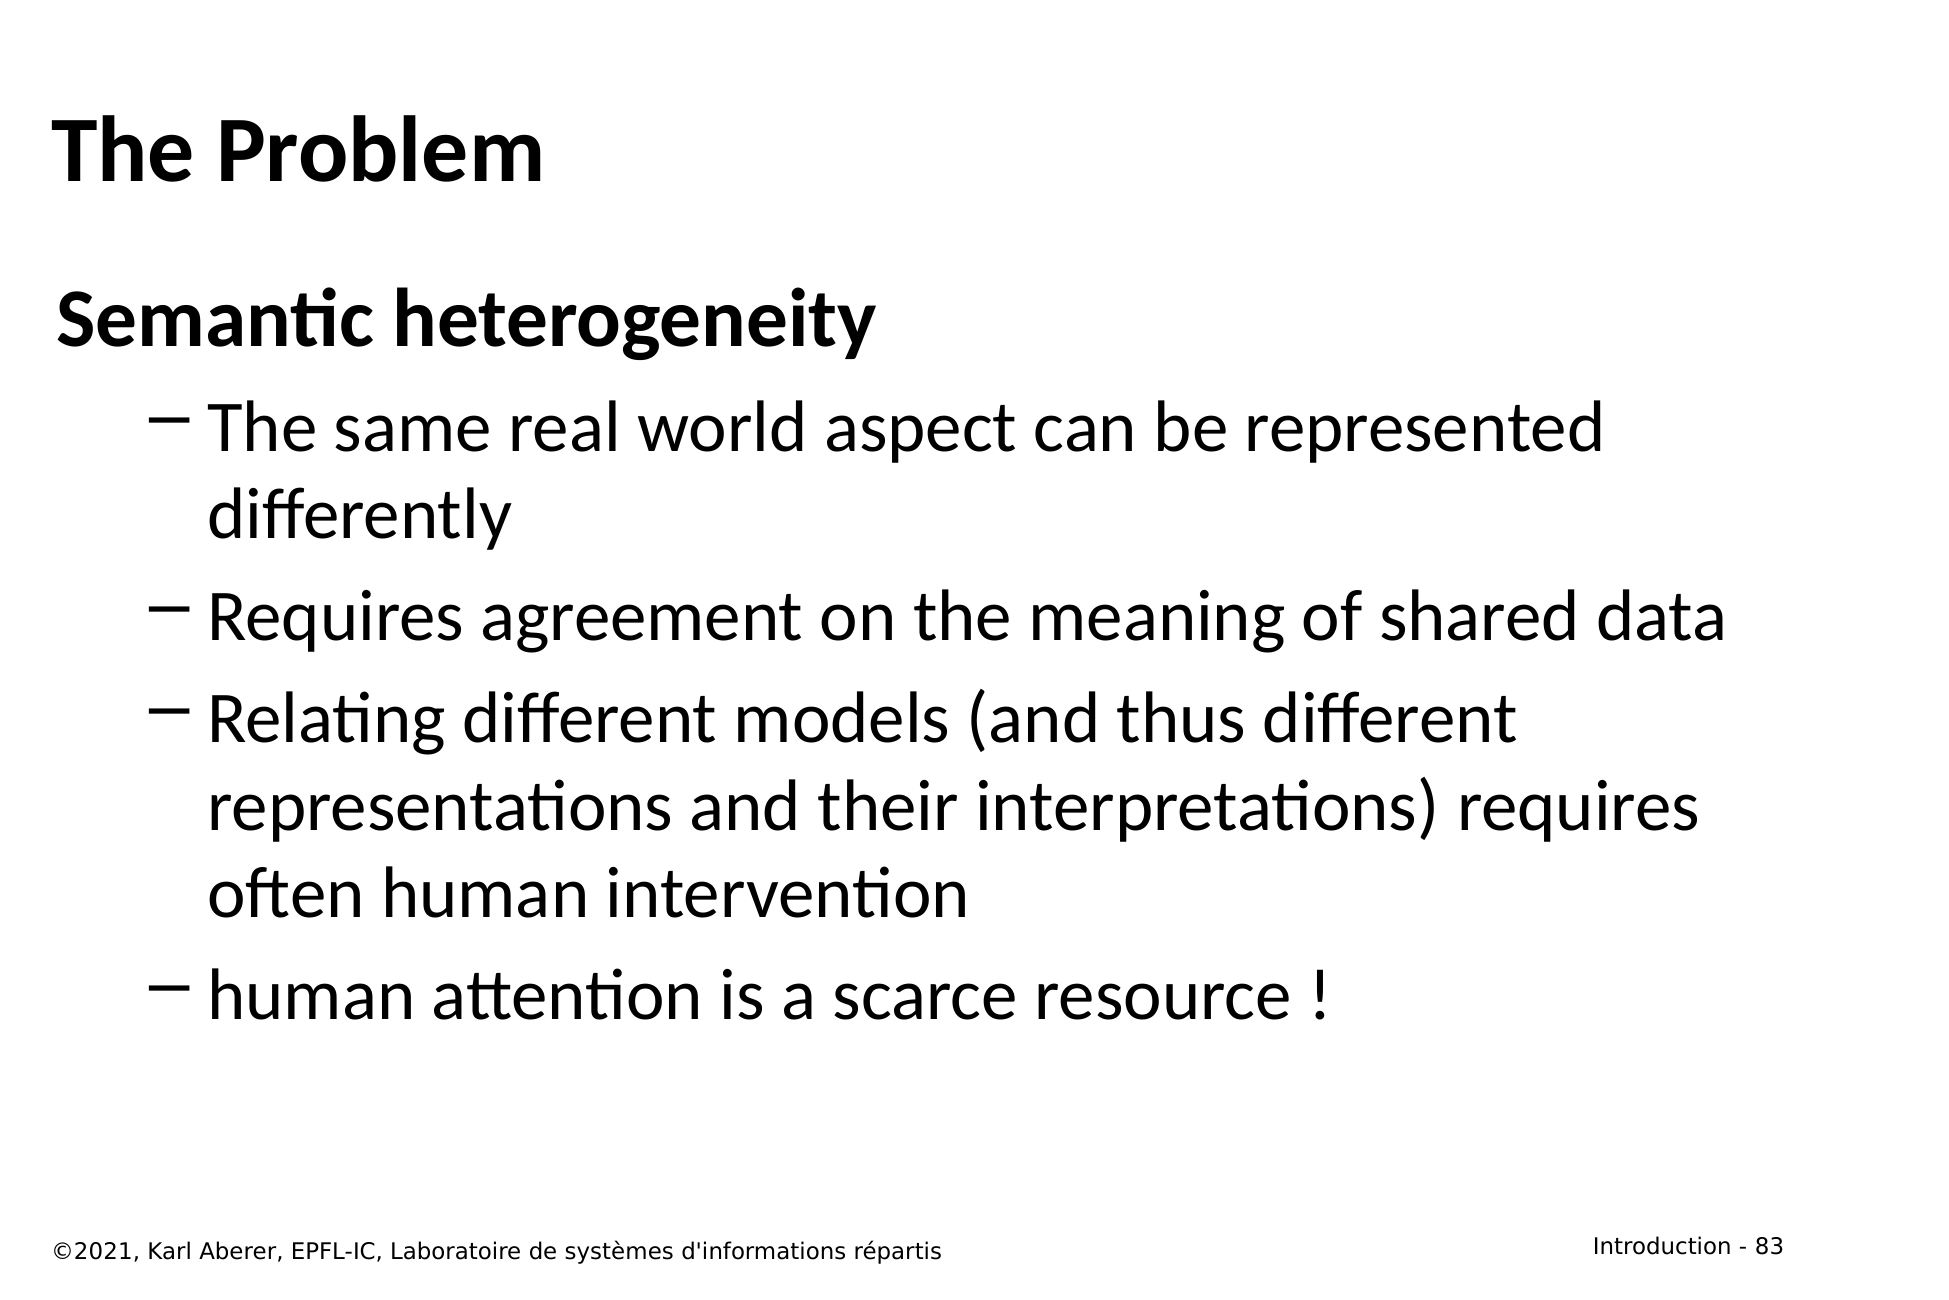

# The Problem
Semantic heterogeneity
The same real world aspect can be represented differently
Requires agreement on the meaning of shared data
Relating different models (and thus different representations and their interpretations) requires often human intervention
human attention is a scarce resource !

©2021, Karl Aberer, EPFL-IC, Laboratoire de systèmes d'informations répartis